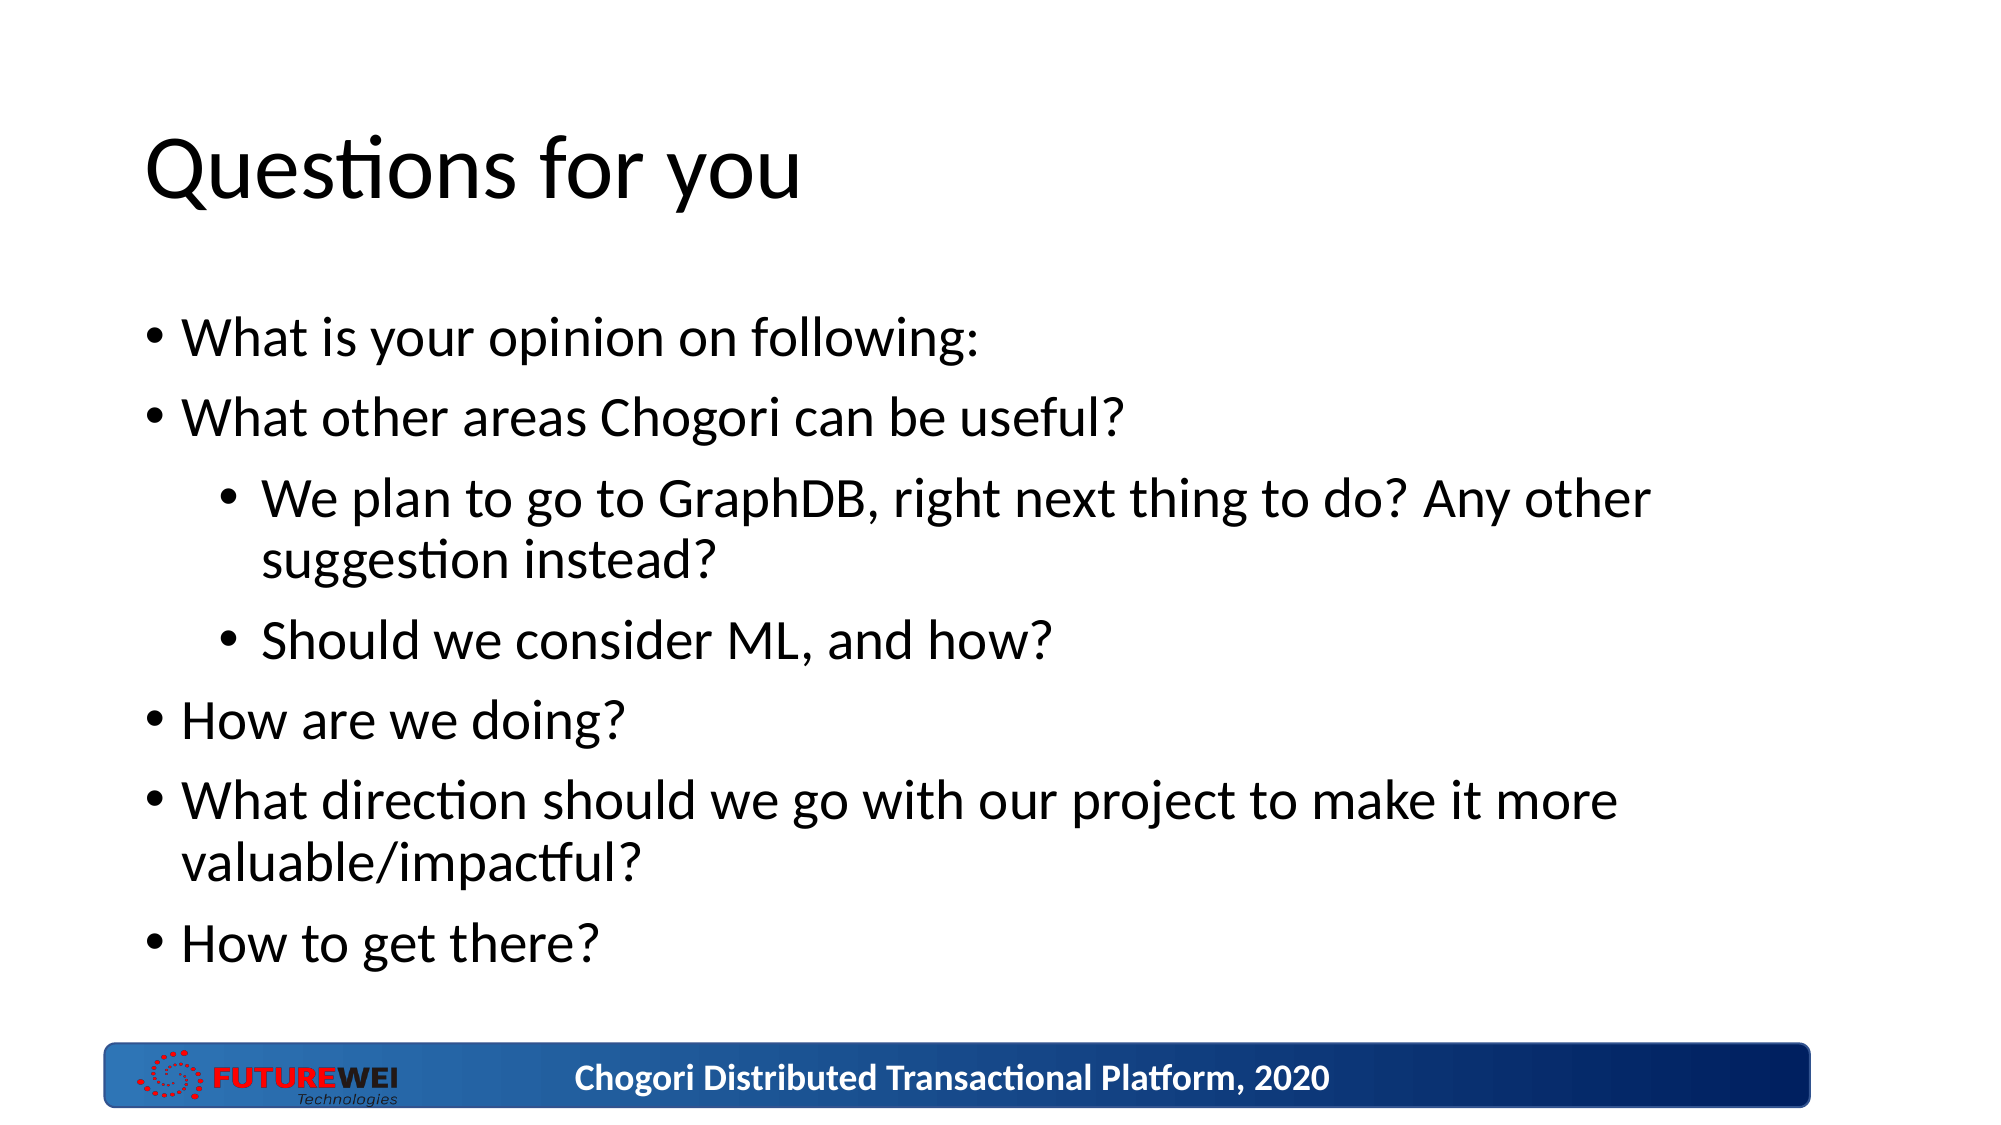

# Questions for you
What is your opinion on following:
What other areas Chogori can be useful?
We plan to go to GraphDB, right next thing to do? Any other suggestion instead?
Should we consider ML, and how?
How are we doing?
What direction should we go with our project to make it more valuable/impactful?
How to get there?